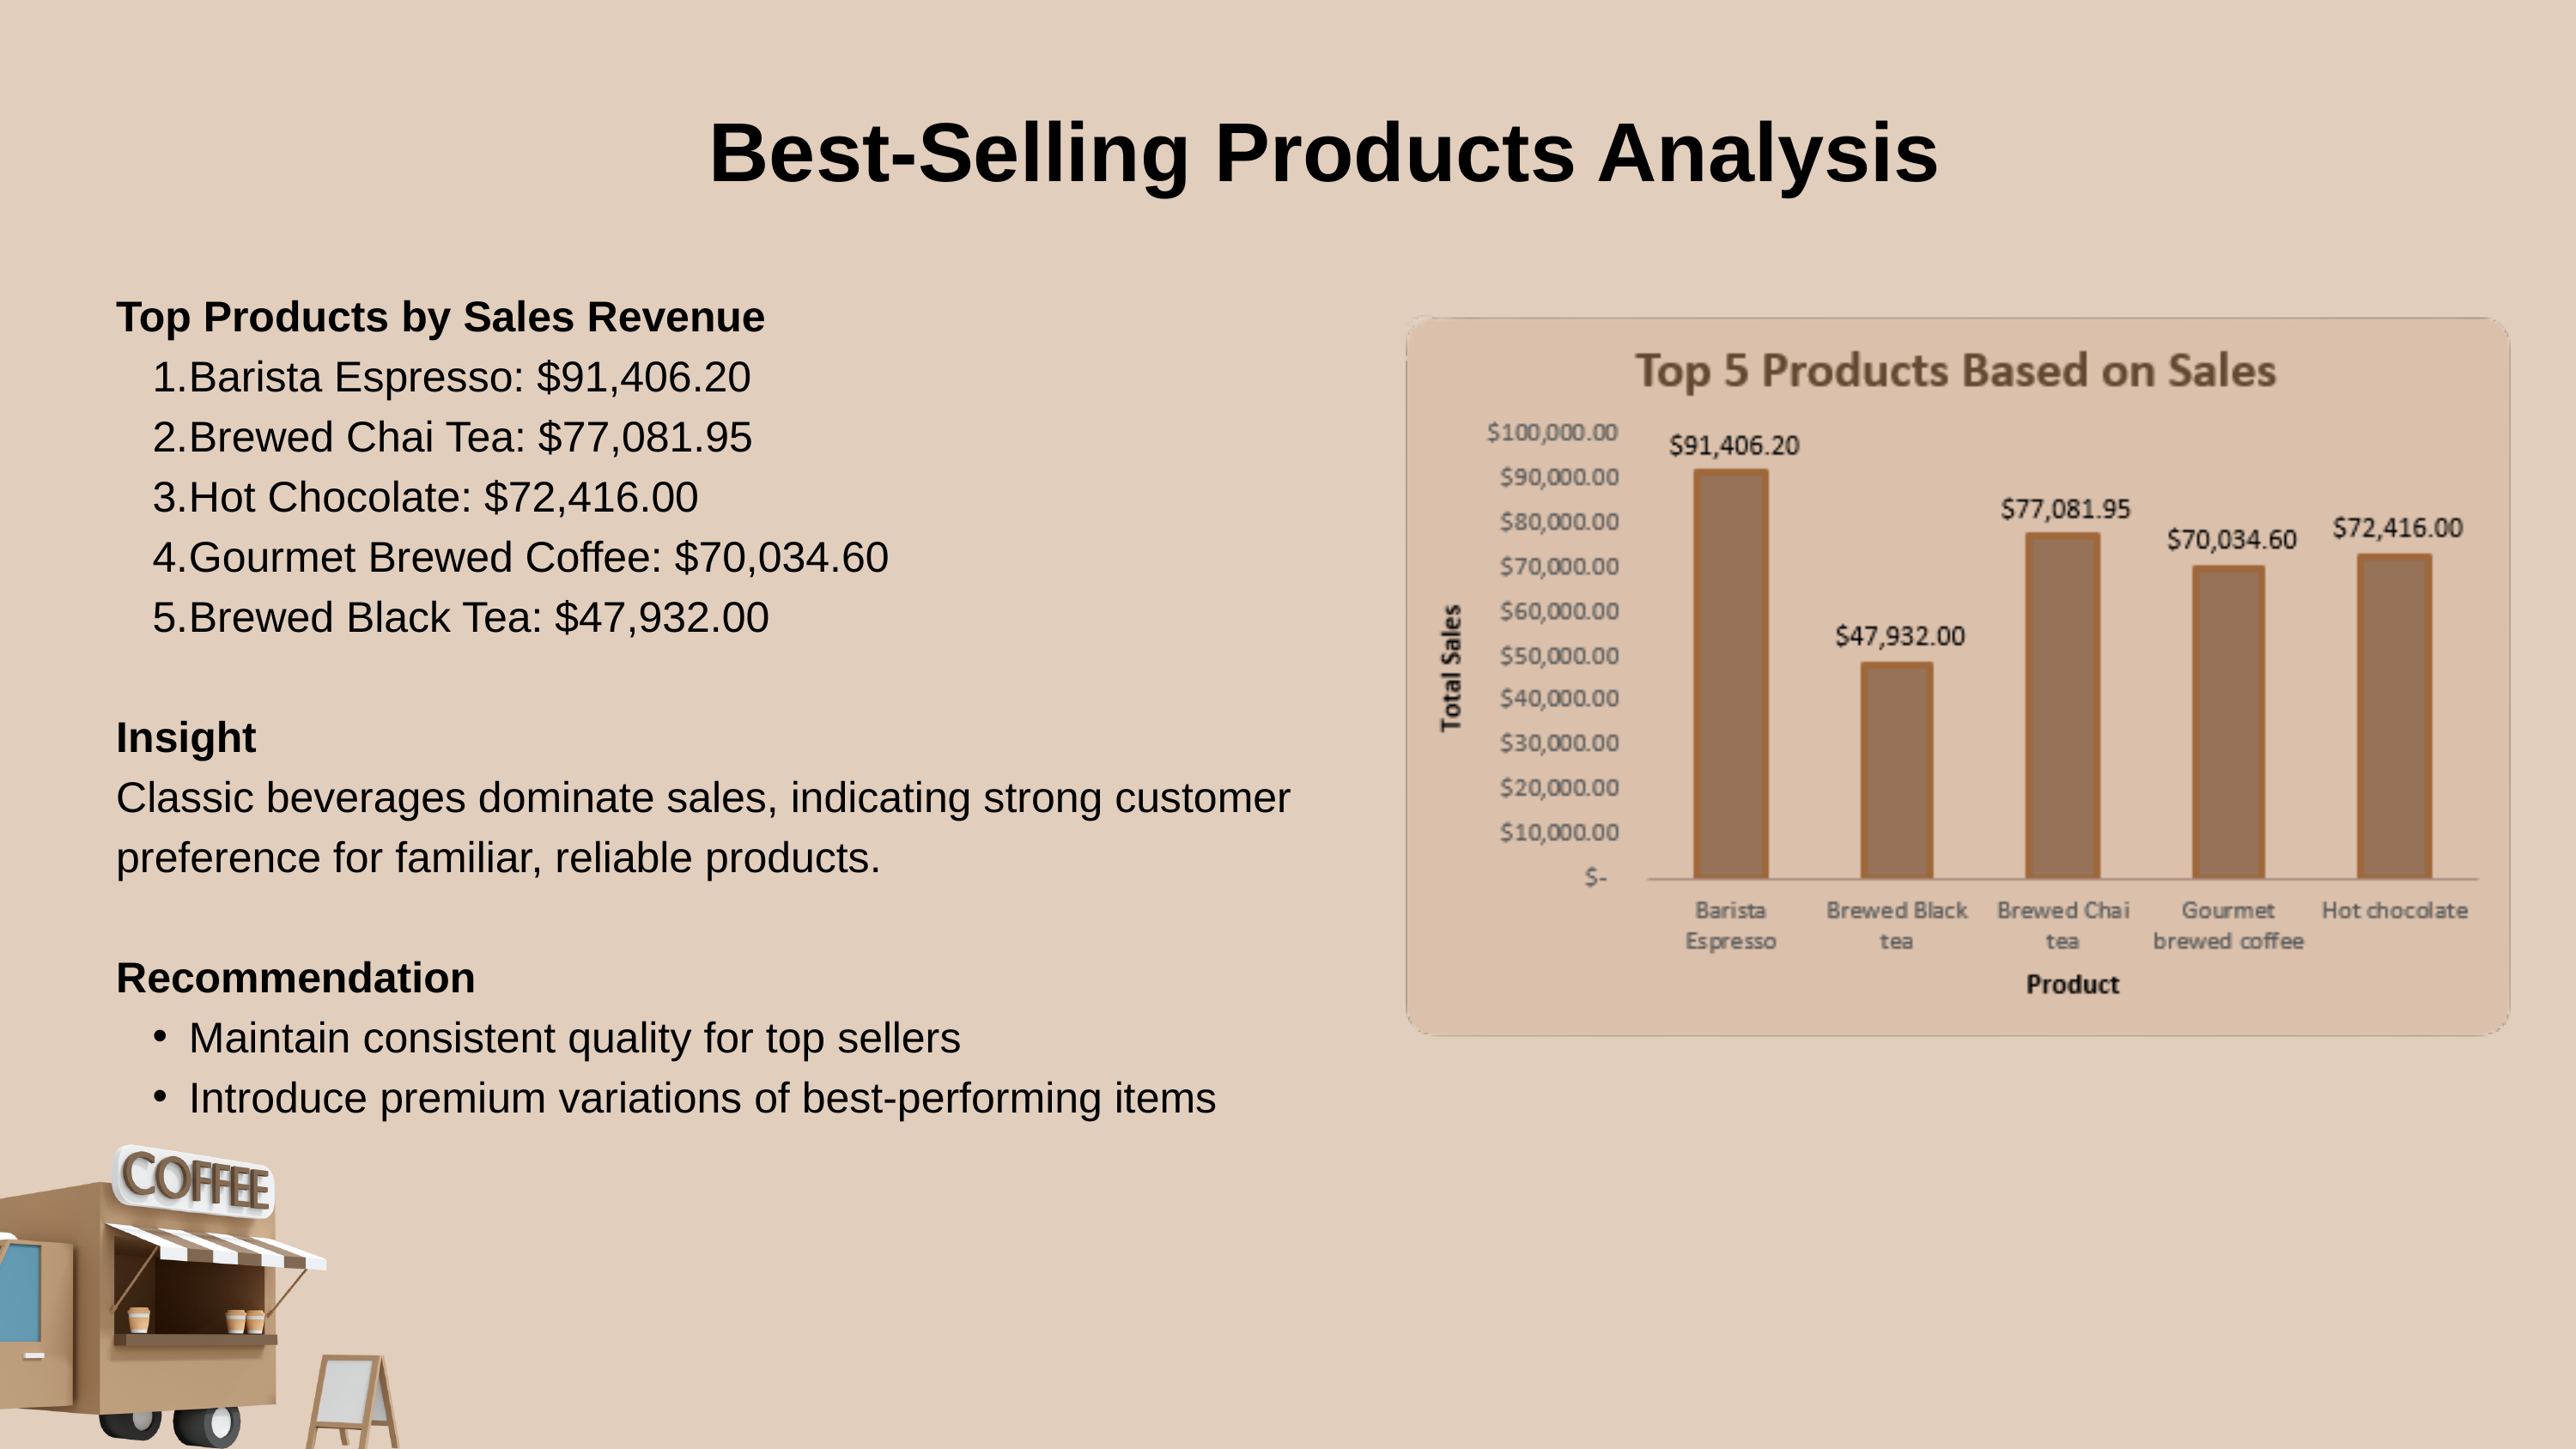

Best-Selling Products Analysis
Top Products by Sales Revenue
Barista Espresso: $91,406.20
Brewed Chai Tea: $77,081.95
Hot Chocolate: $72,416.00
Gourmet Brewed Coffee: $70,034.60
Brewed Black Tea: $47,932.00

Insight
Classic beverages dominate sales, indicating strong customer preference for familiar, reliable products.

Recommendation
Maintain consistent quality for top sellers
Introduce premium variations of best-performing items